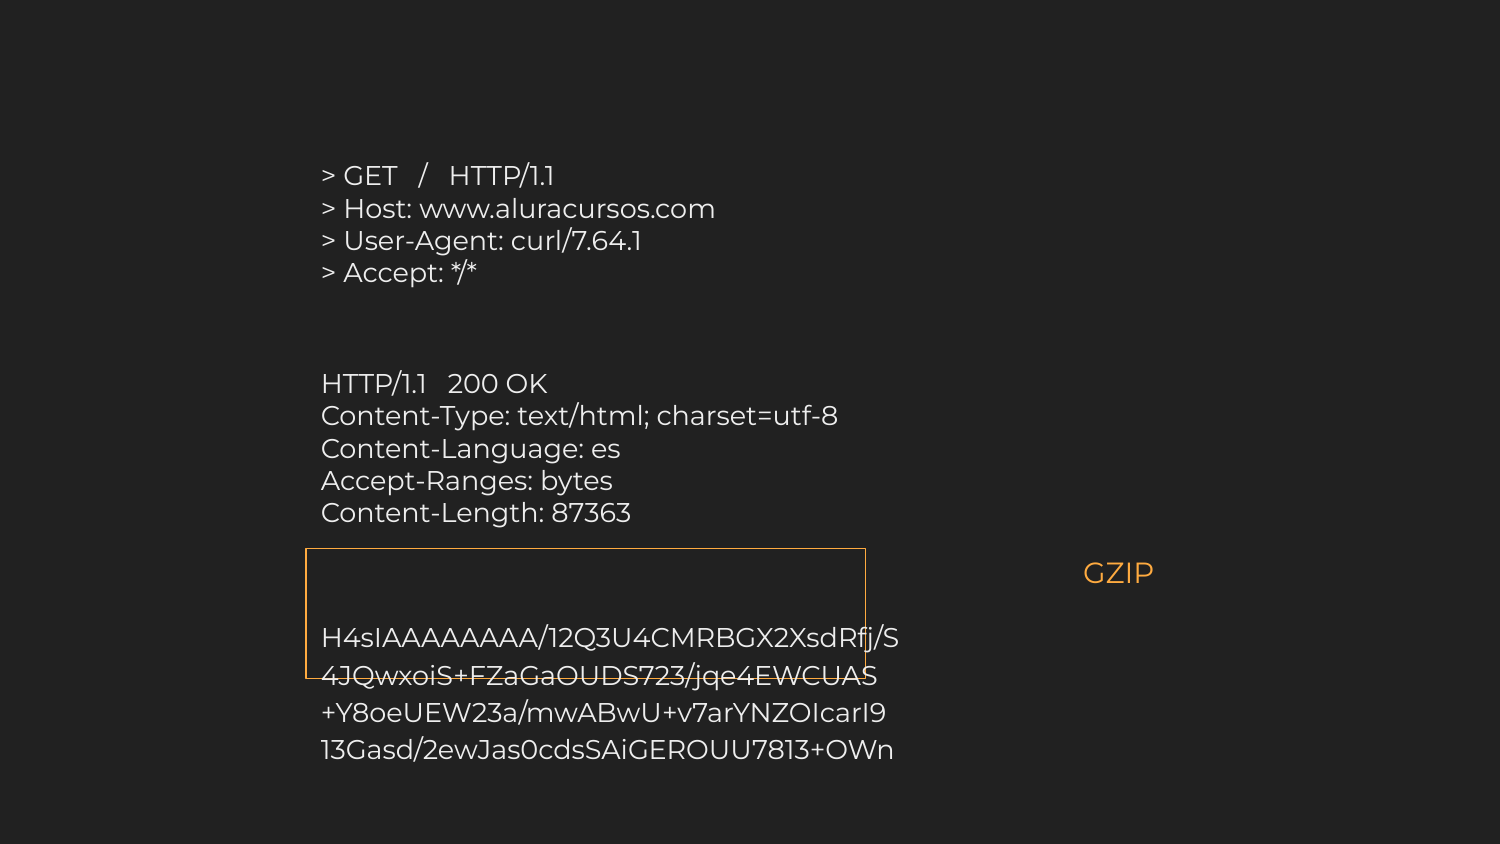

> GET   /   HTTP/1.1
> Host: www.aluracursos.com
> User-Agent: curl/7.64.1
> Accept: */*

HTTP/1.1   200 OK
Content-Type: text/html; charset=utf-8
Content-Language: es
Accept-Ranges: bytes
Content-Length: 87363

H4sIAAAAAAAA/12Q3U4CMRBGX2XsdRfj/S
4JQwxoiS+FZaGaOUDS723/jqe4EWCUAS
+Y8oeUEW23a/mwABwU+v7arYNZOIcarI9
13Gasd/2ewJas0cdsSAiGEROUU7813+OWn

GZIP